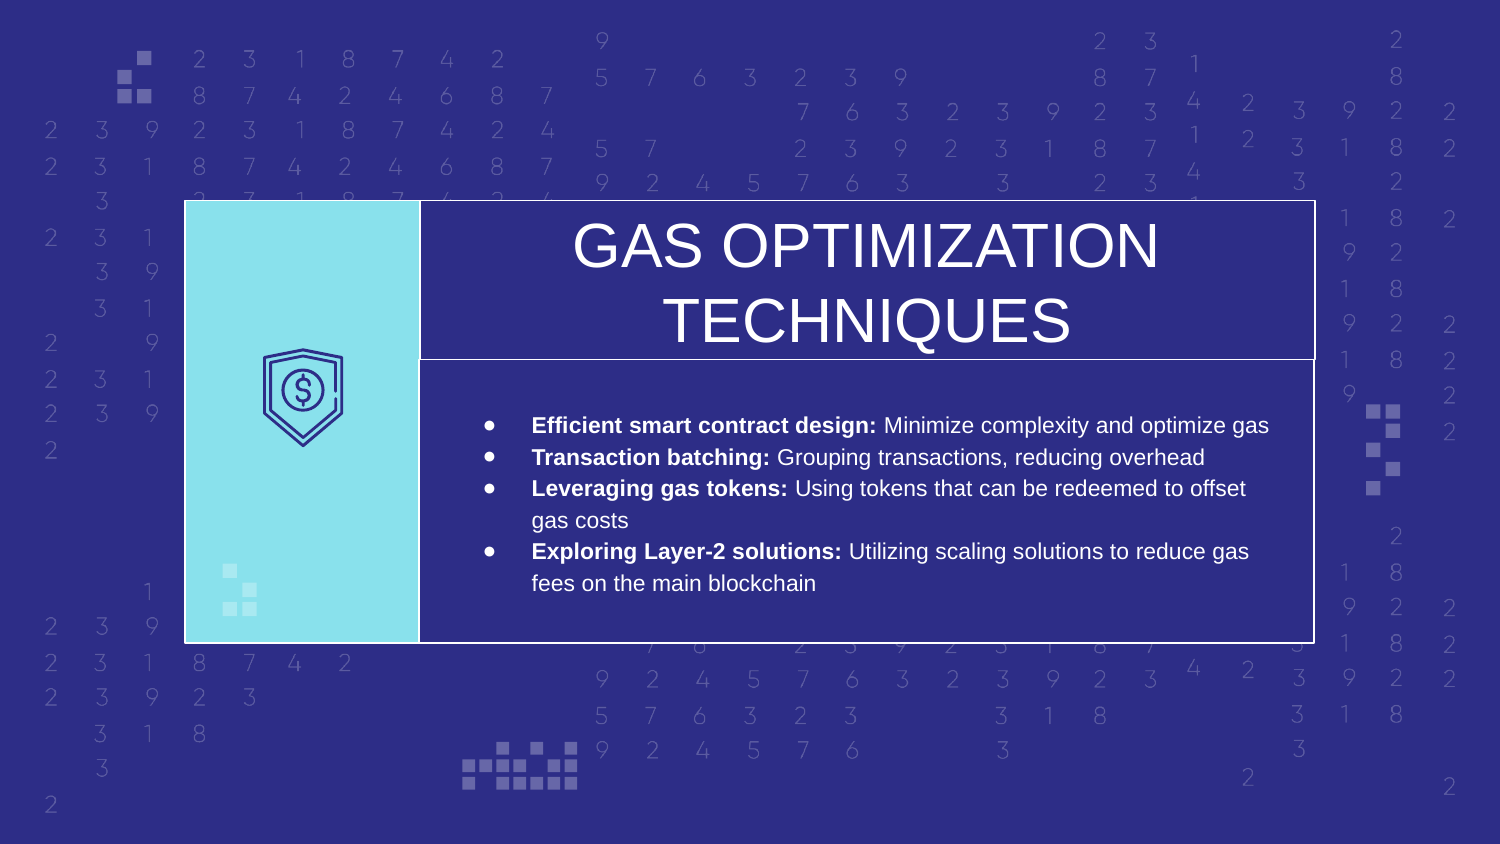

# GAS OPTIMIZATION TECHNIQUES

Efficient smart contract design: Minimize complexity and optimize gas
Transaction batching: Grouping transactions, reducing overhead
Leveraging gas tokens: Using tokens that can be redeemed to offset gas costs
Exploring Layer-2 solutions: Utilizing scaling solutions to reduce gas fees on the main blockchain